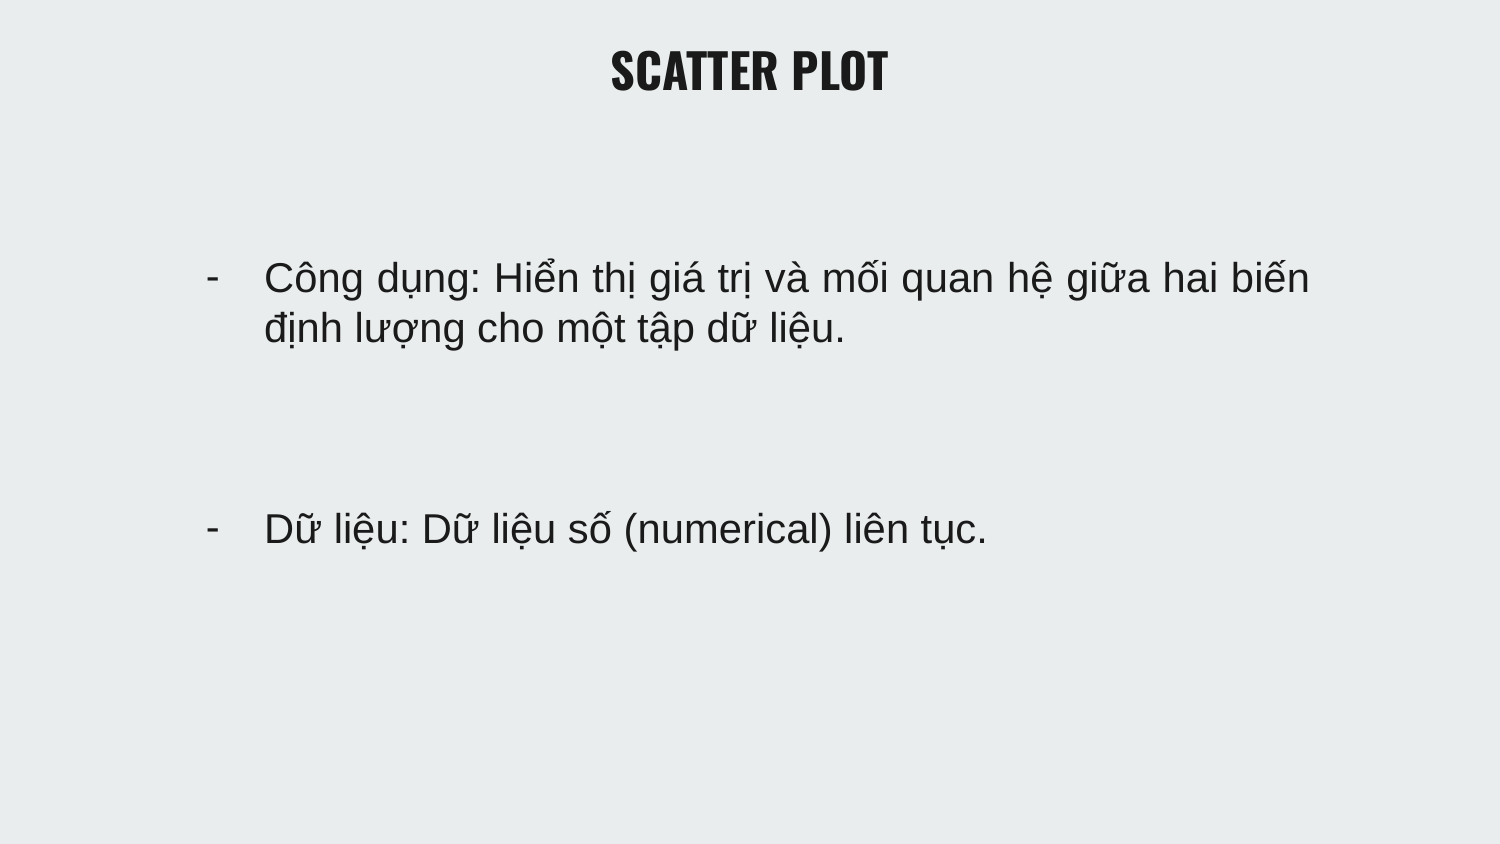

SCATTER PLOT
Công dụng: Hiển thị giá trị và mối quan hệ giữa hai biến định lượng cho một tập dữ liệu.
Dữ liệu: Dữ liệu số (numerical) liên tục.